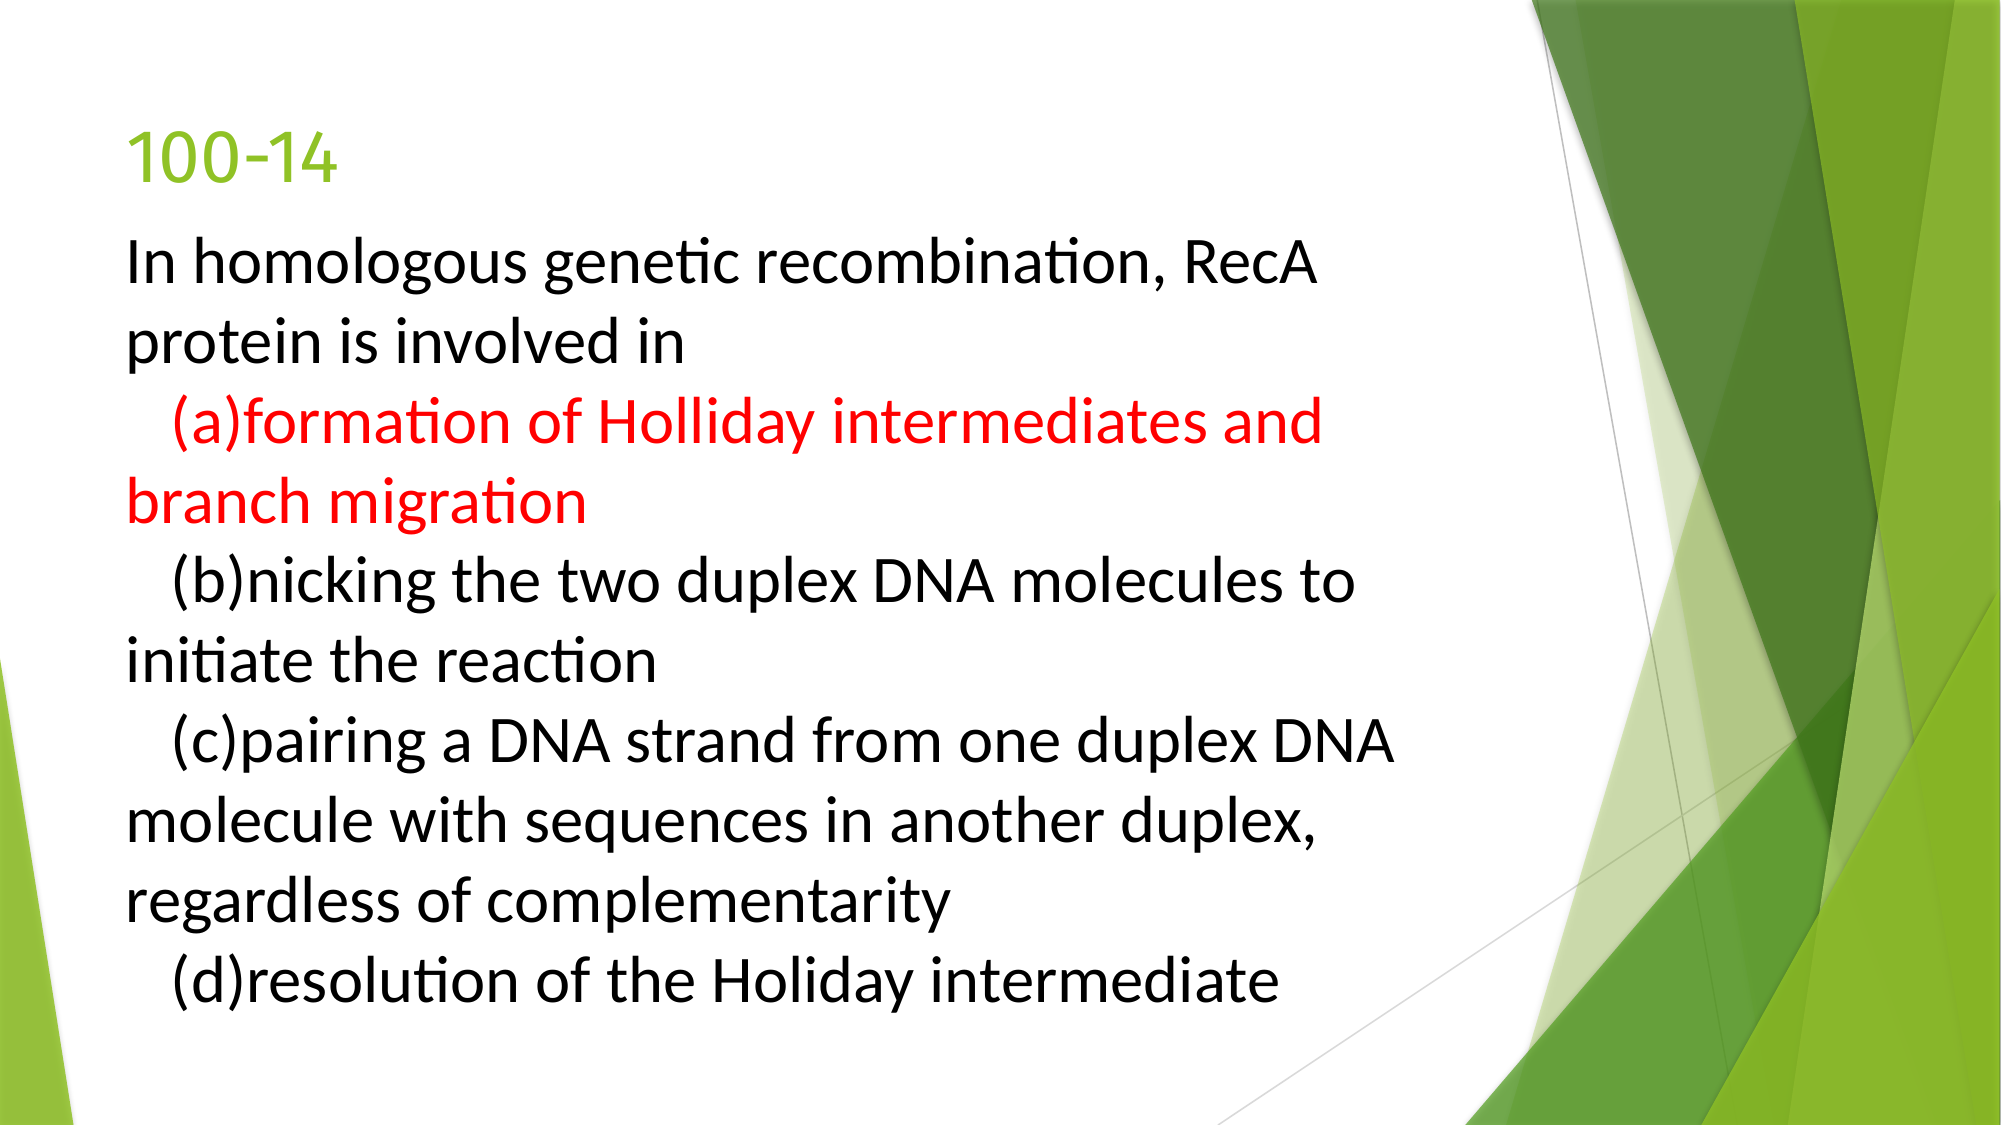

# 100-14
In homologous genetic recombination, RecA protein is involved in
   (a)formation of Holliday intermediates and branch migration
   (b)nicking the two duplex DNA molecules to initiate the reaction
   (c)pairing a DNA strand from one duplex DNA molecule with sequences in another duplex, regardless of complementarity
   (d)resolution of the Holiday intermediate